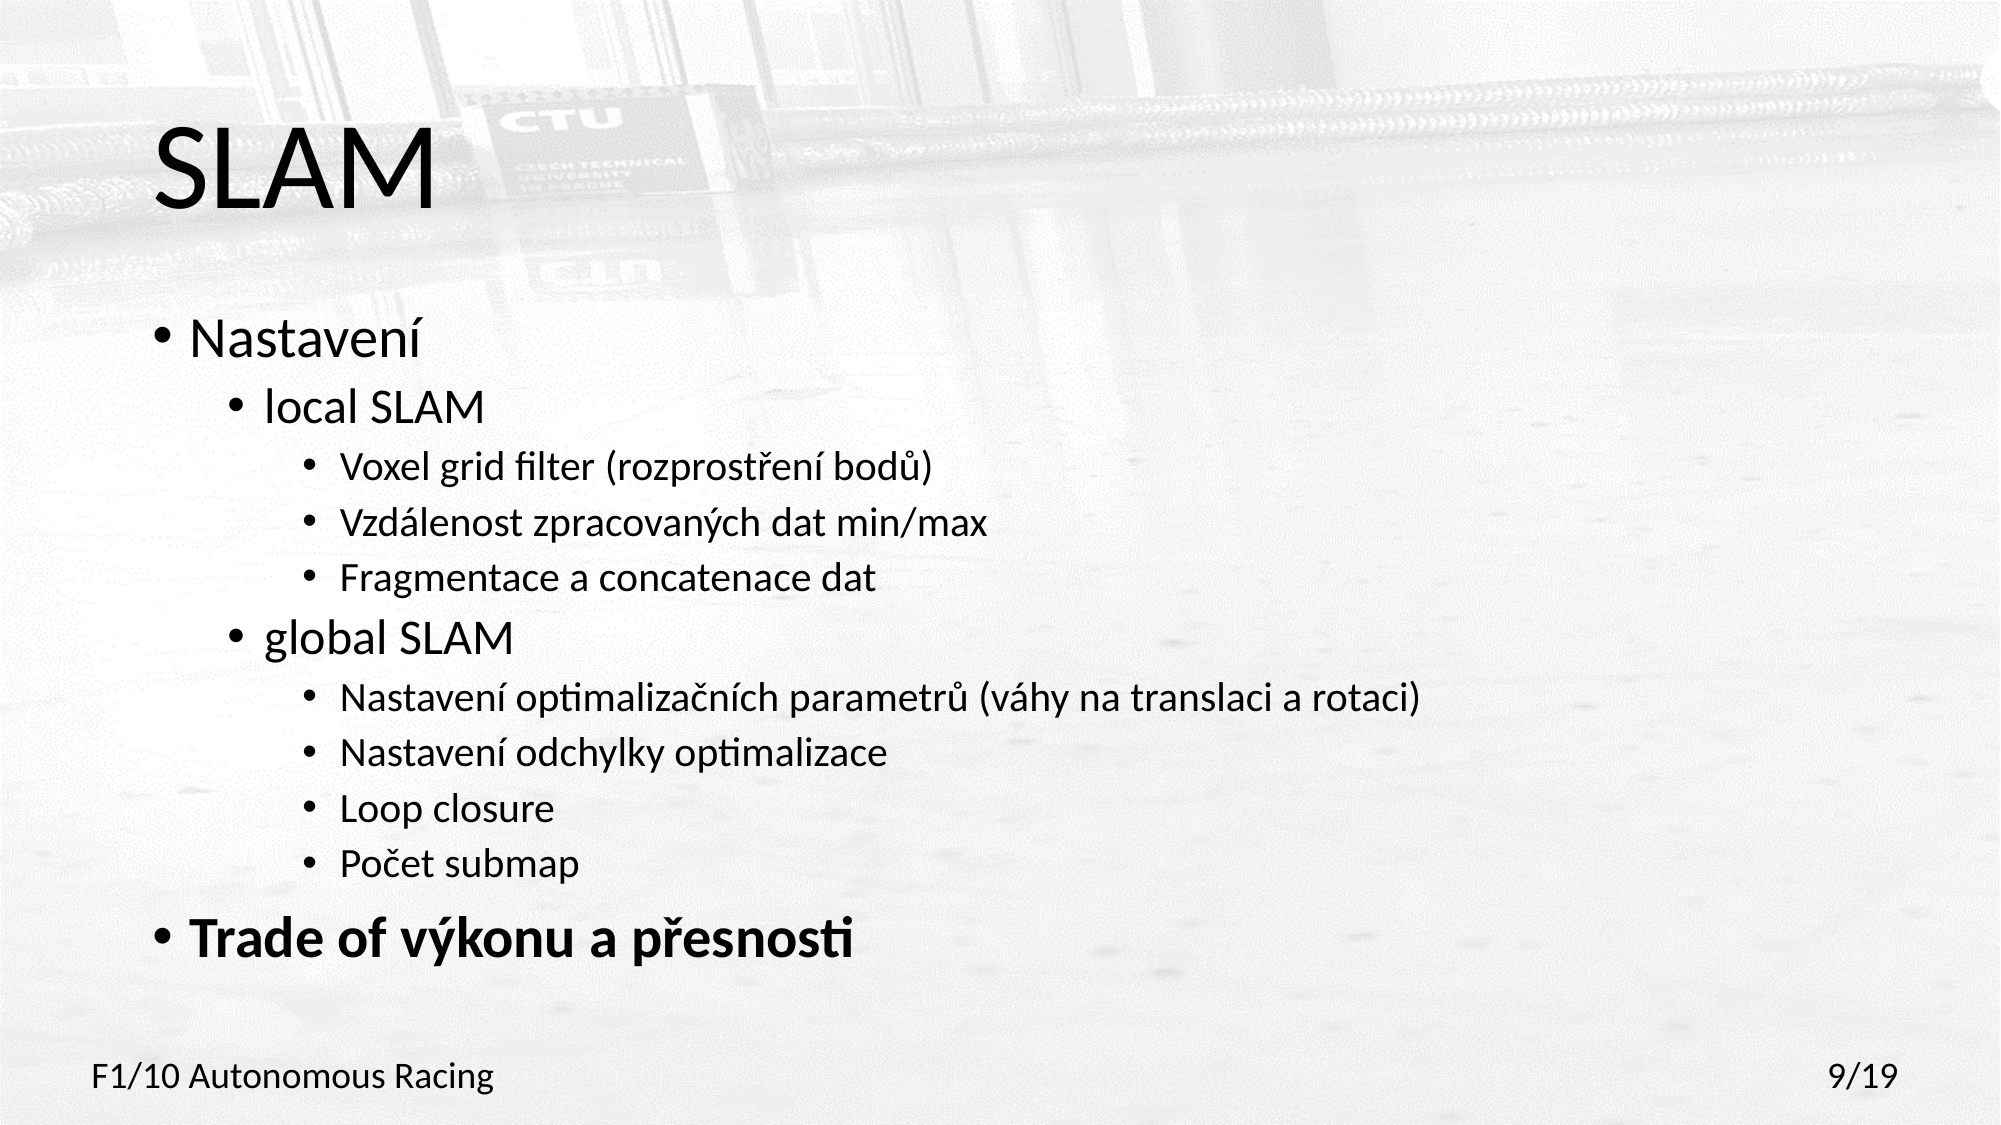

# SLAM
Nastavení
local SLAM
Voxel grid filter (rozprostření bodů)
Vzdálenost zpracovaných dat min/max
Fragmentace a concatenace dat
global SLAM
Nastavení optimalizačních parametrů (váhy na translaci a rotaci)
Nastavení odchylky optimalizace
Loop closure
Počet submap
Trade of výkonu a přesnosti
F1/10 Autonomous Racing